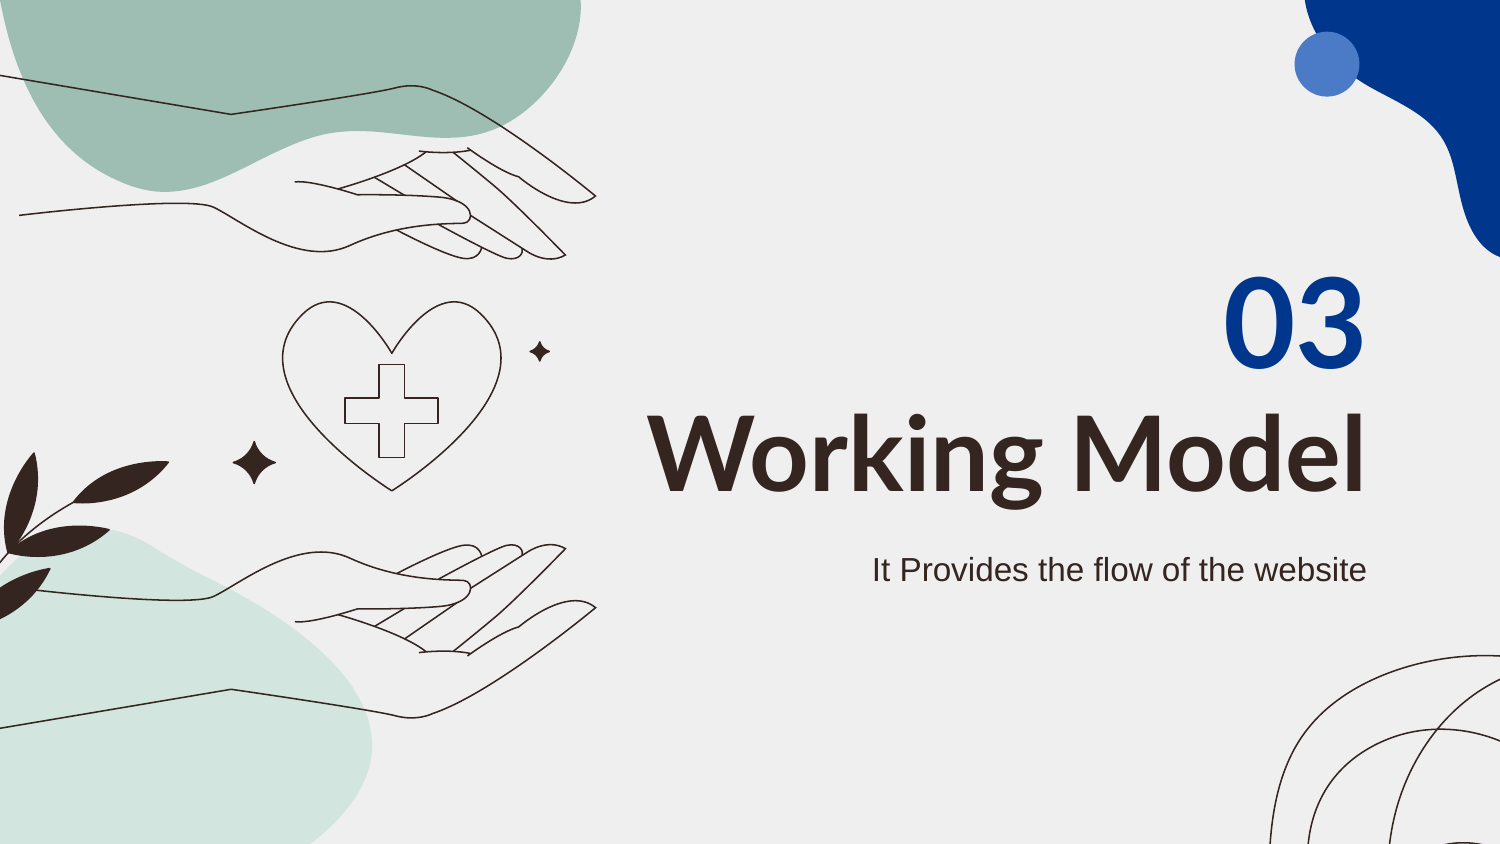

03
# Working Model

It Provides the flow of the website